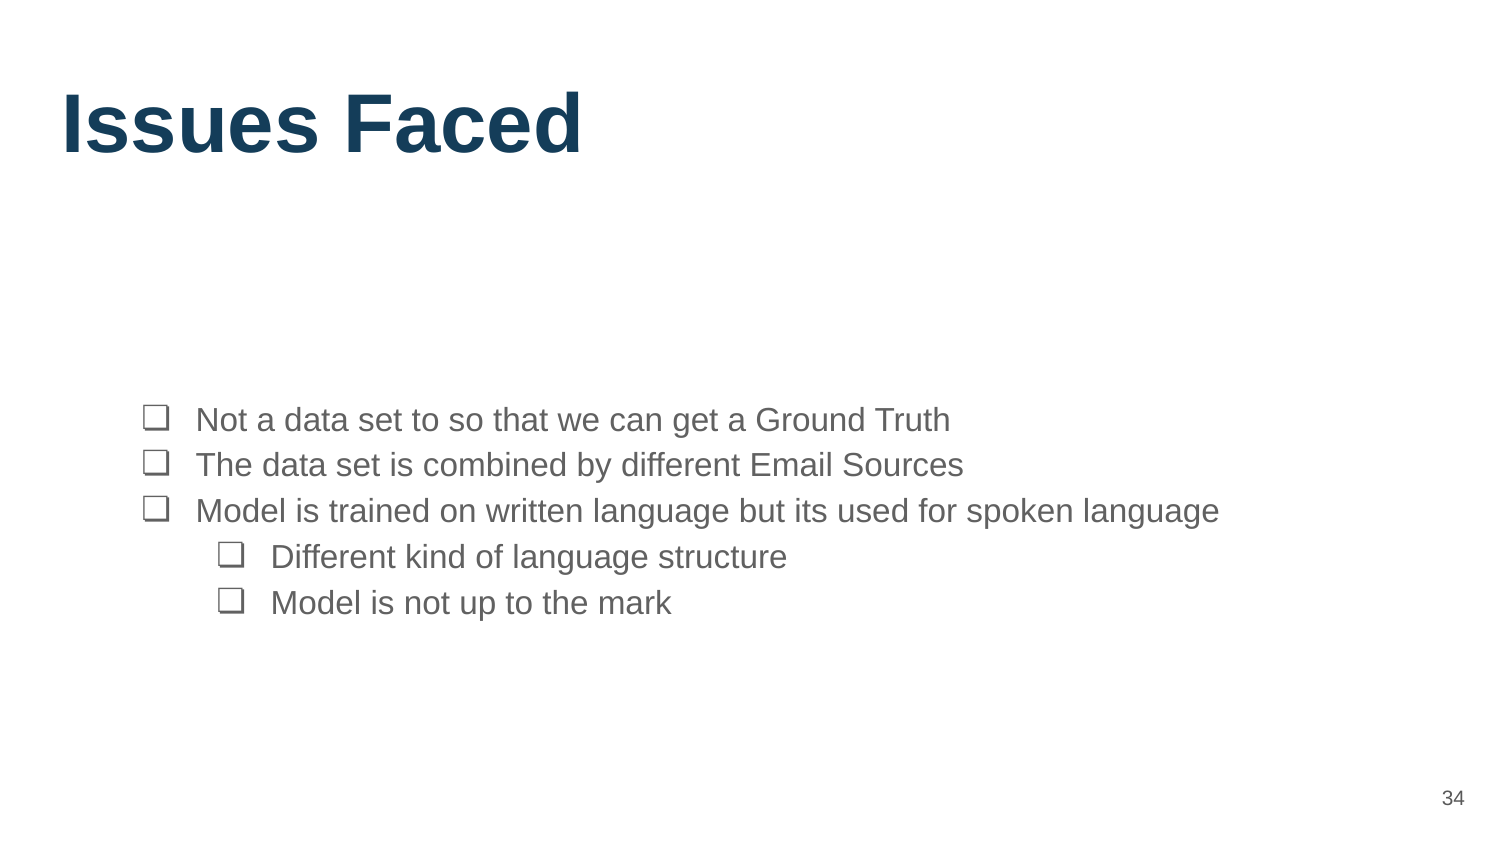

# Issues Faced
Not a data set to so that we can get a Ground Truth
The data set is combined by different Email Sources
Model is trained on written language but its used for spoken language
Different kind of language structure
Model is not up to the mark
34